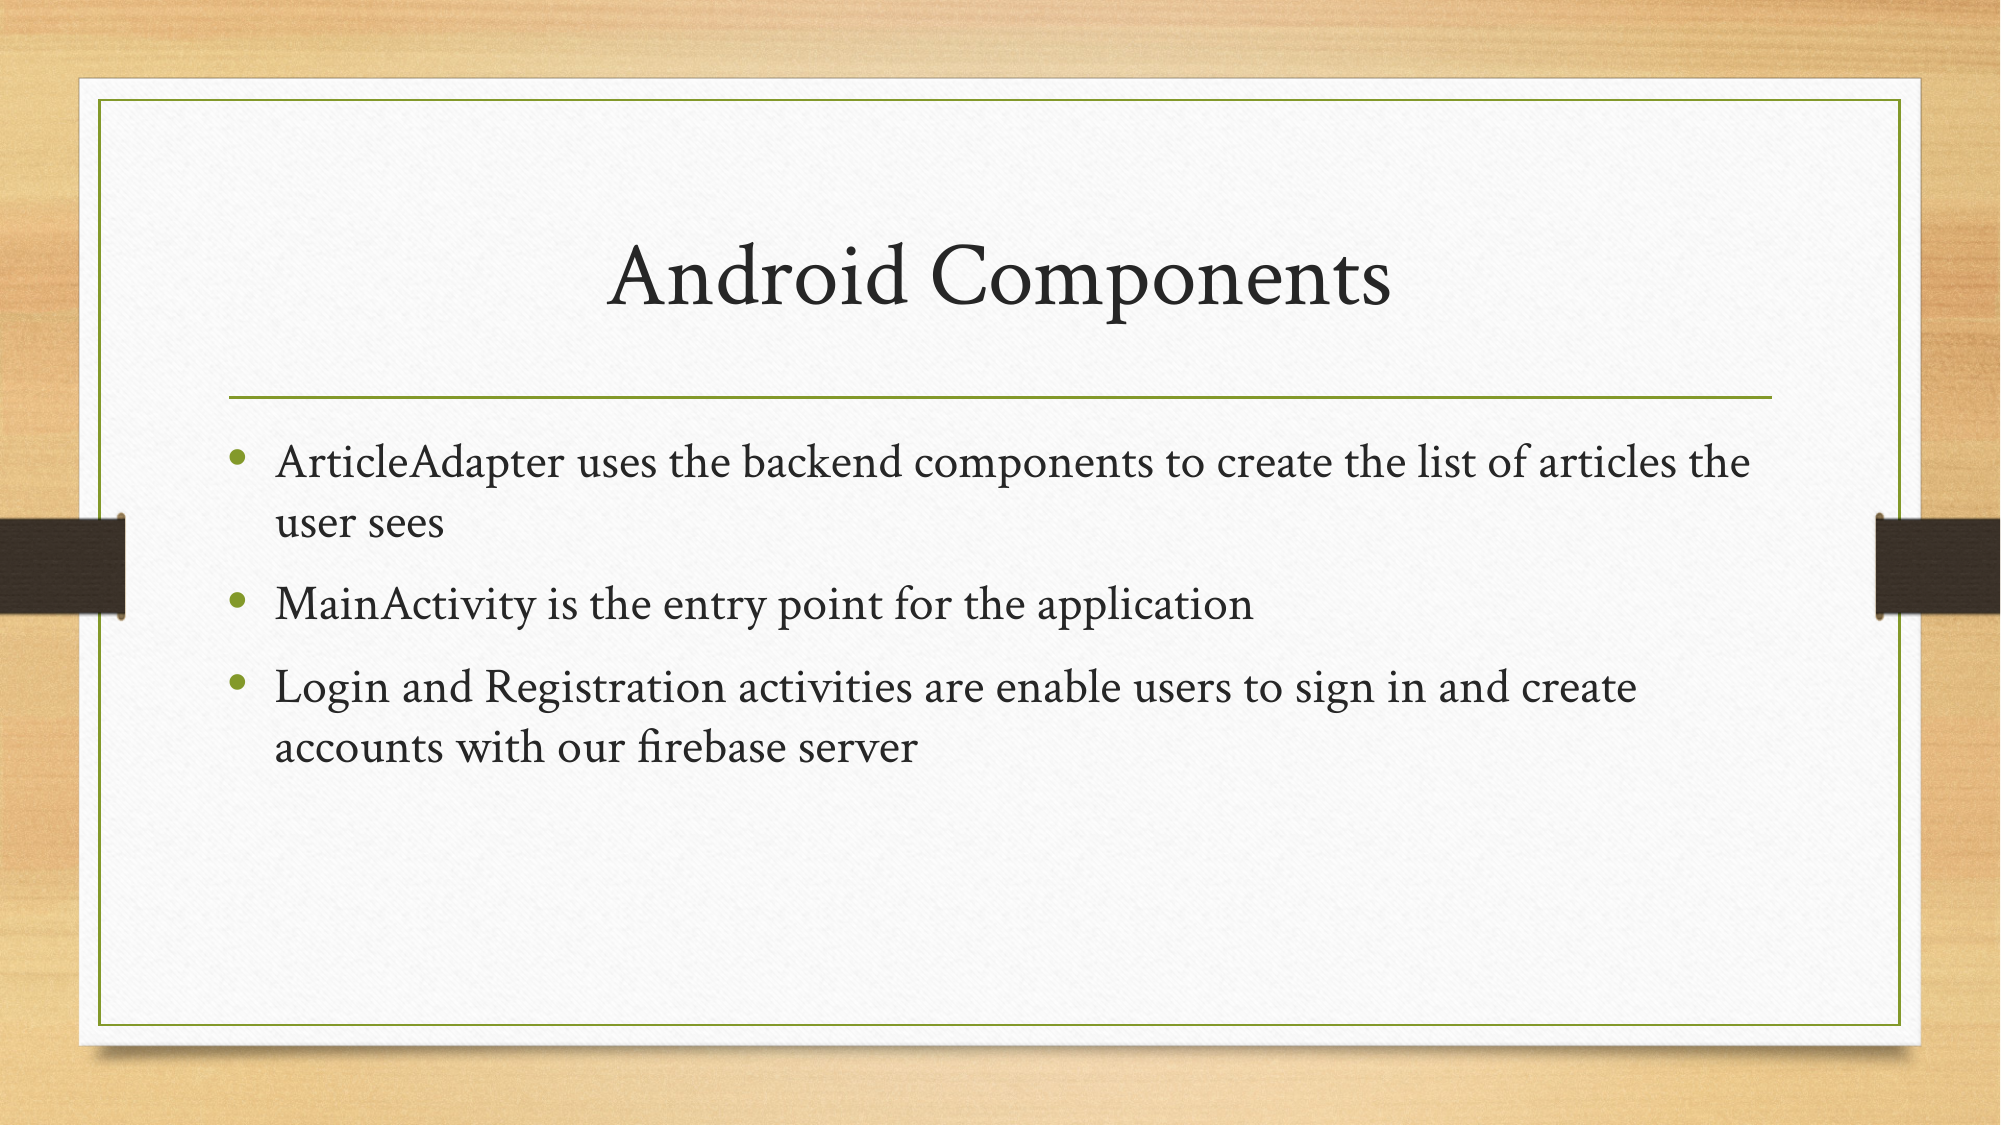

# Android Components
ArticleAdapter uses the backend components to create the list of articles the user sees
MainActivity is the entry point for the application
Login and Registration activities are enable users to sign in and create accounts with our firebase server